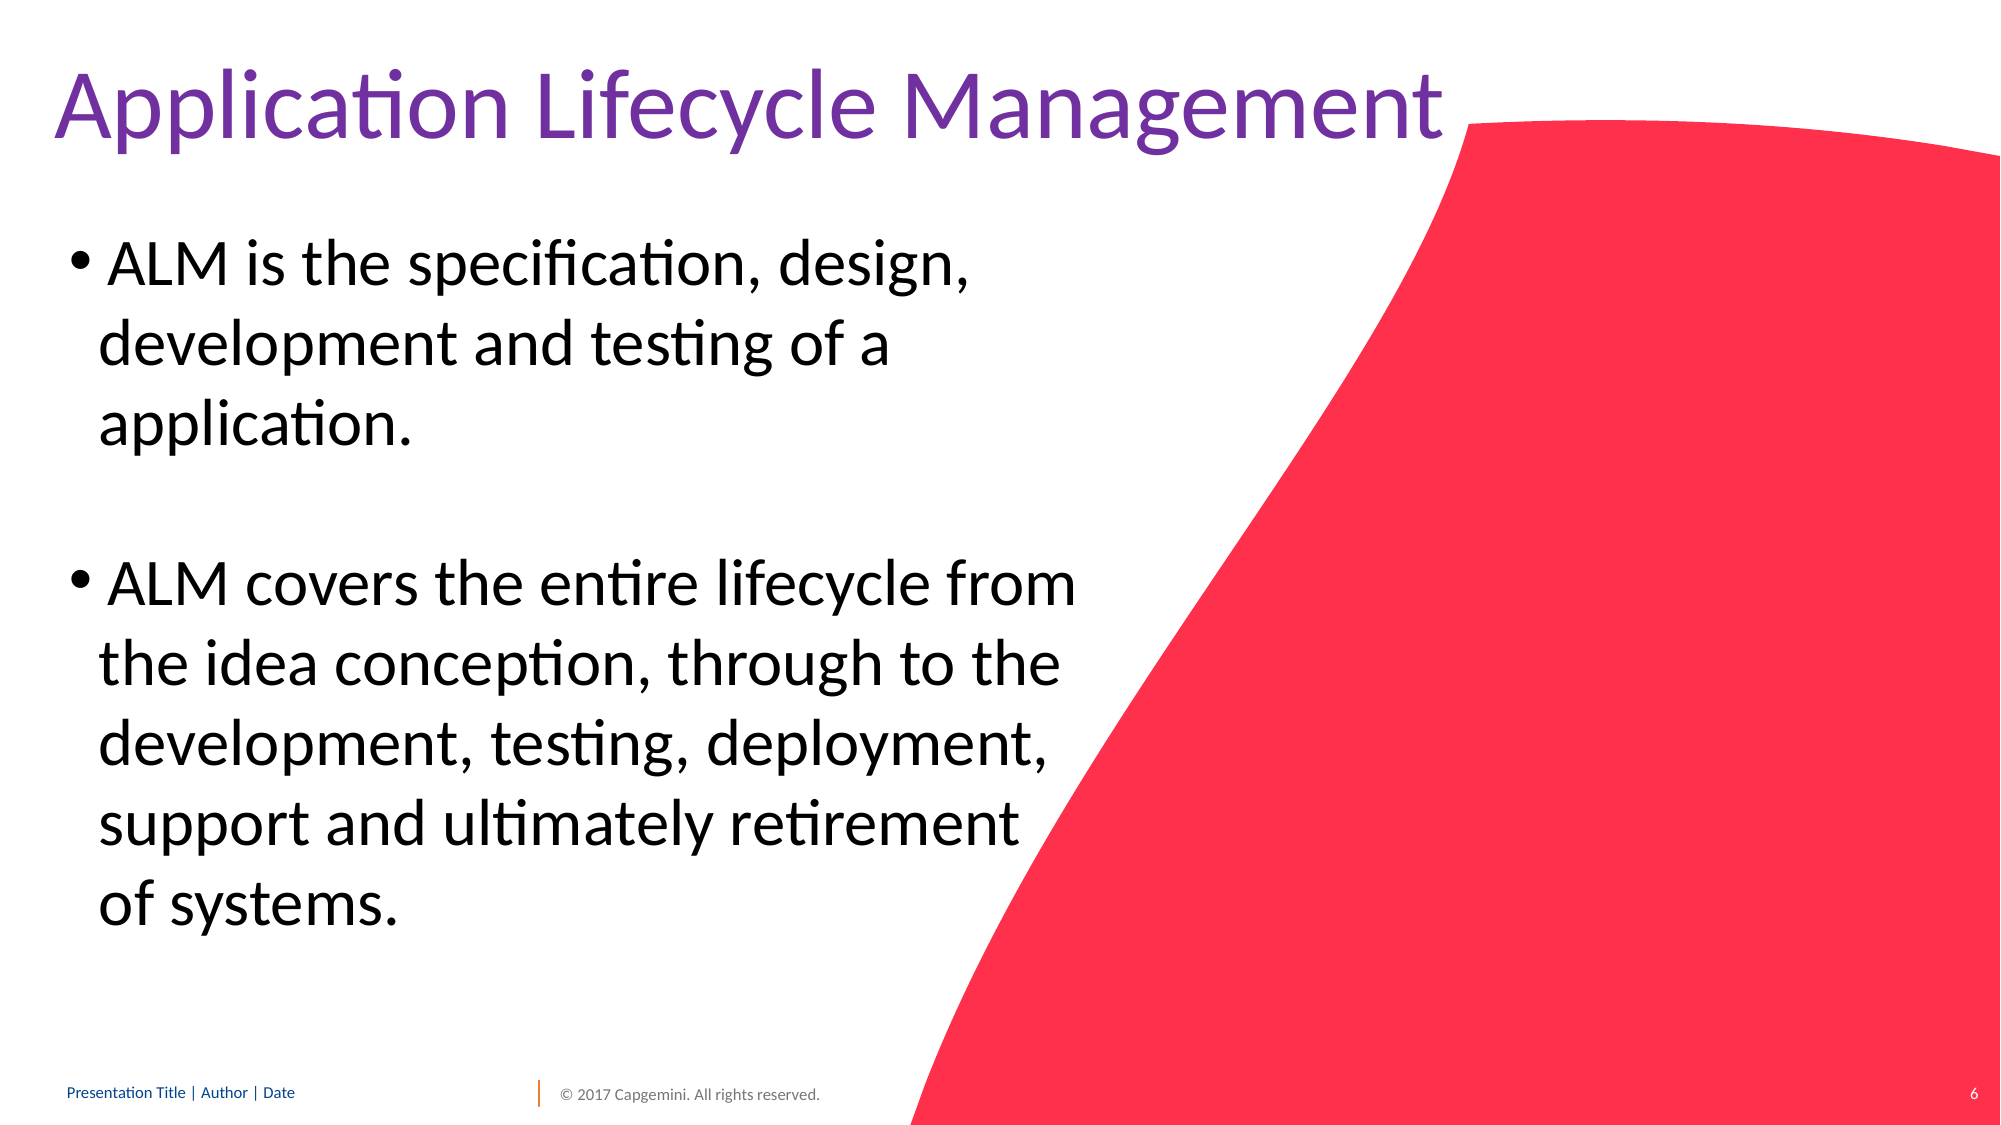

# Application Lifecycle Management
 ALM is the specification, design,
  development and testing of a
  application.

 ALM covers the entire lifecycle from
  the idea conception, through to the
  development, testing, deployment,
  support and ultimately retirement
  of systems.